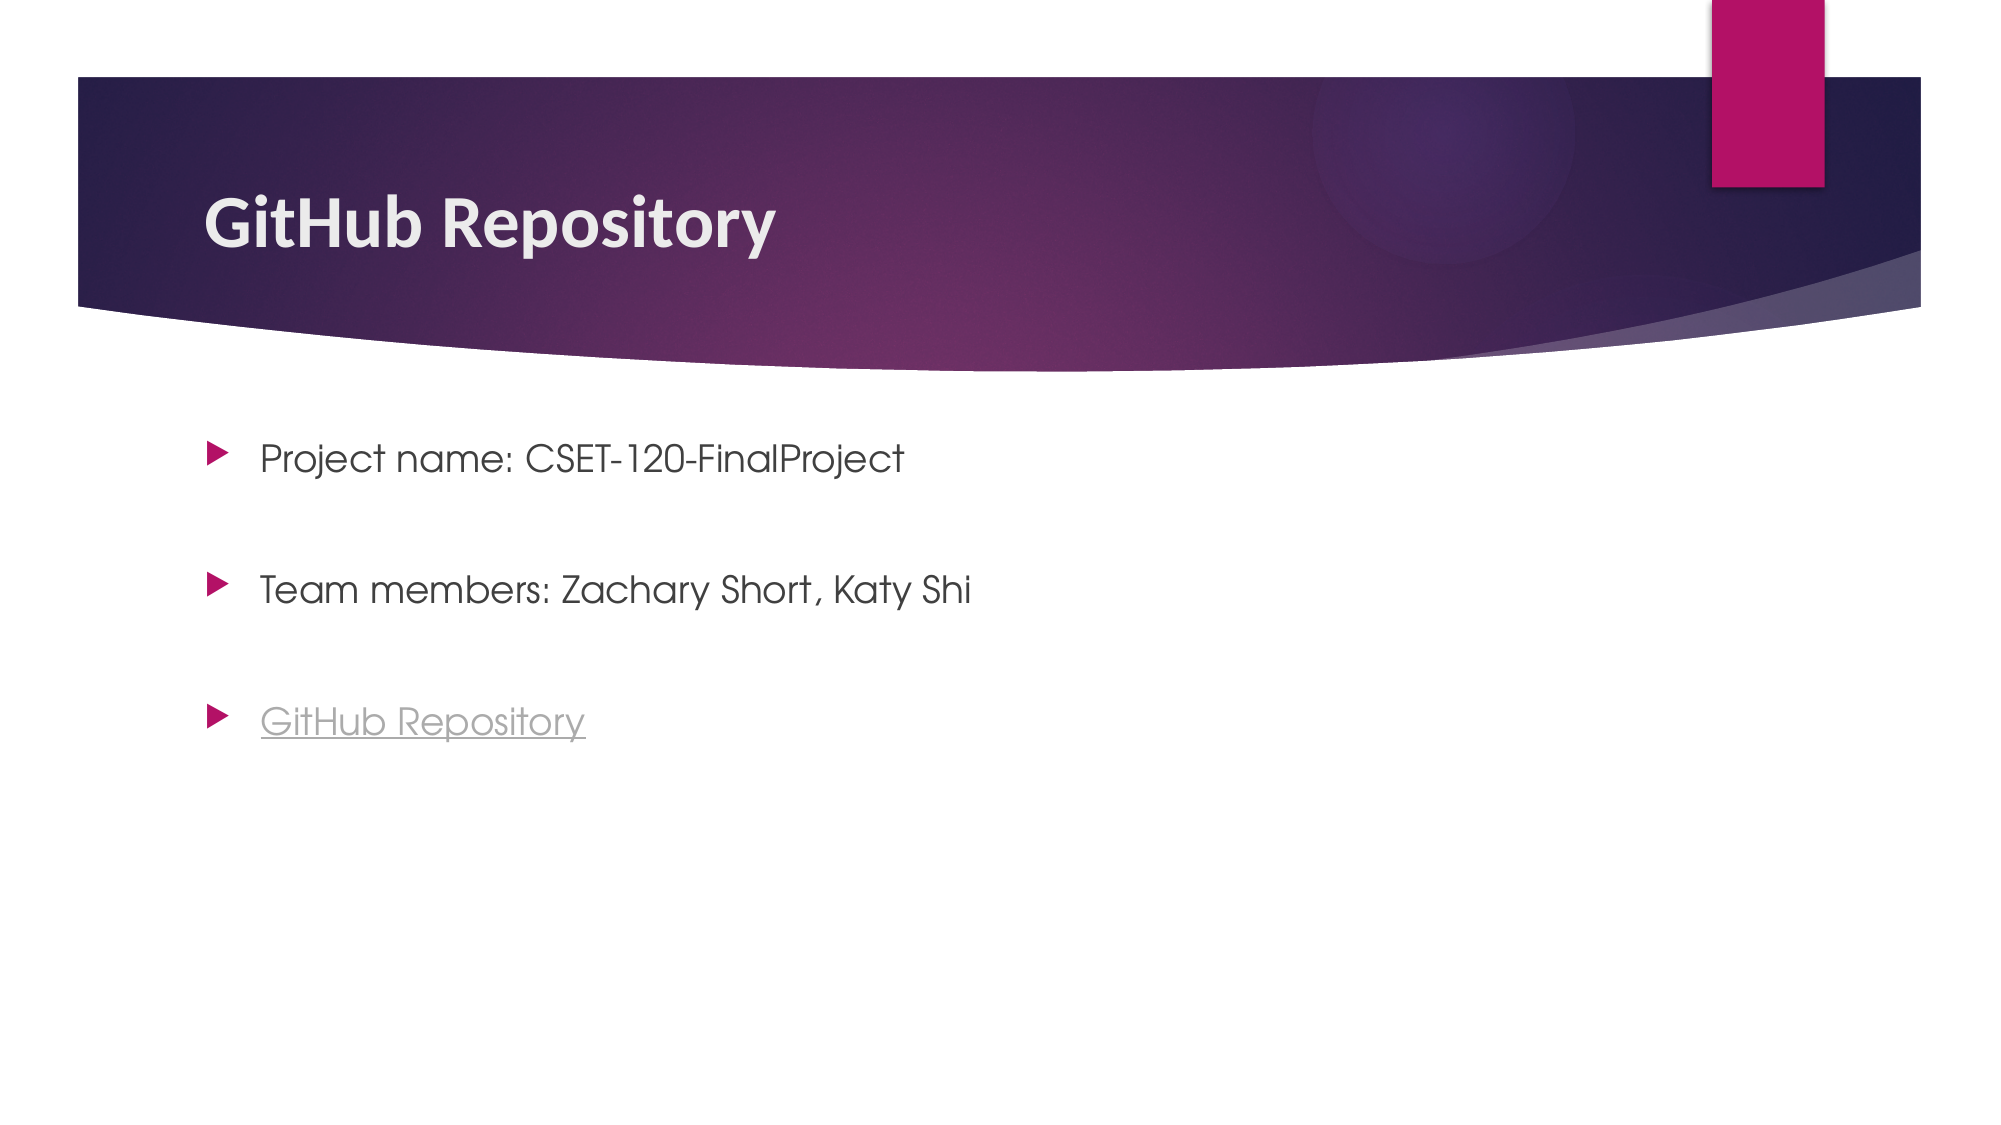

# GitHub Repository
Project name: CSET-120-FinalProject

Team members: Zachary Short, Katy Shi

GitHub Repository